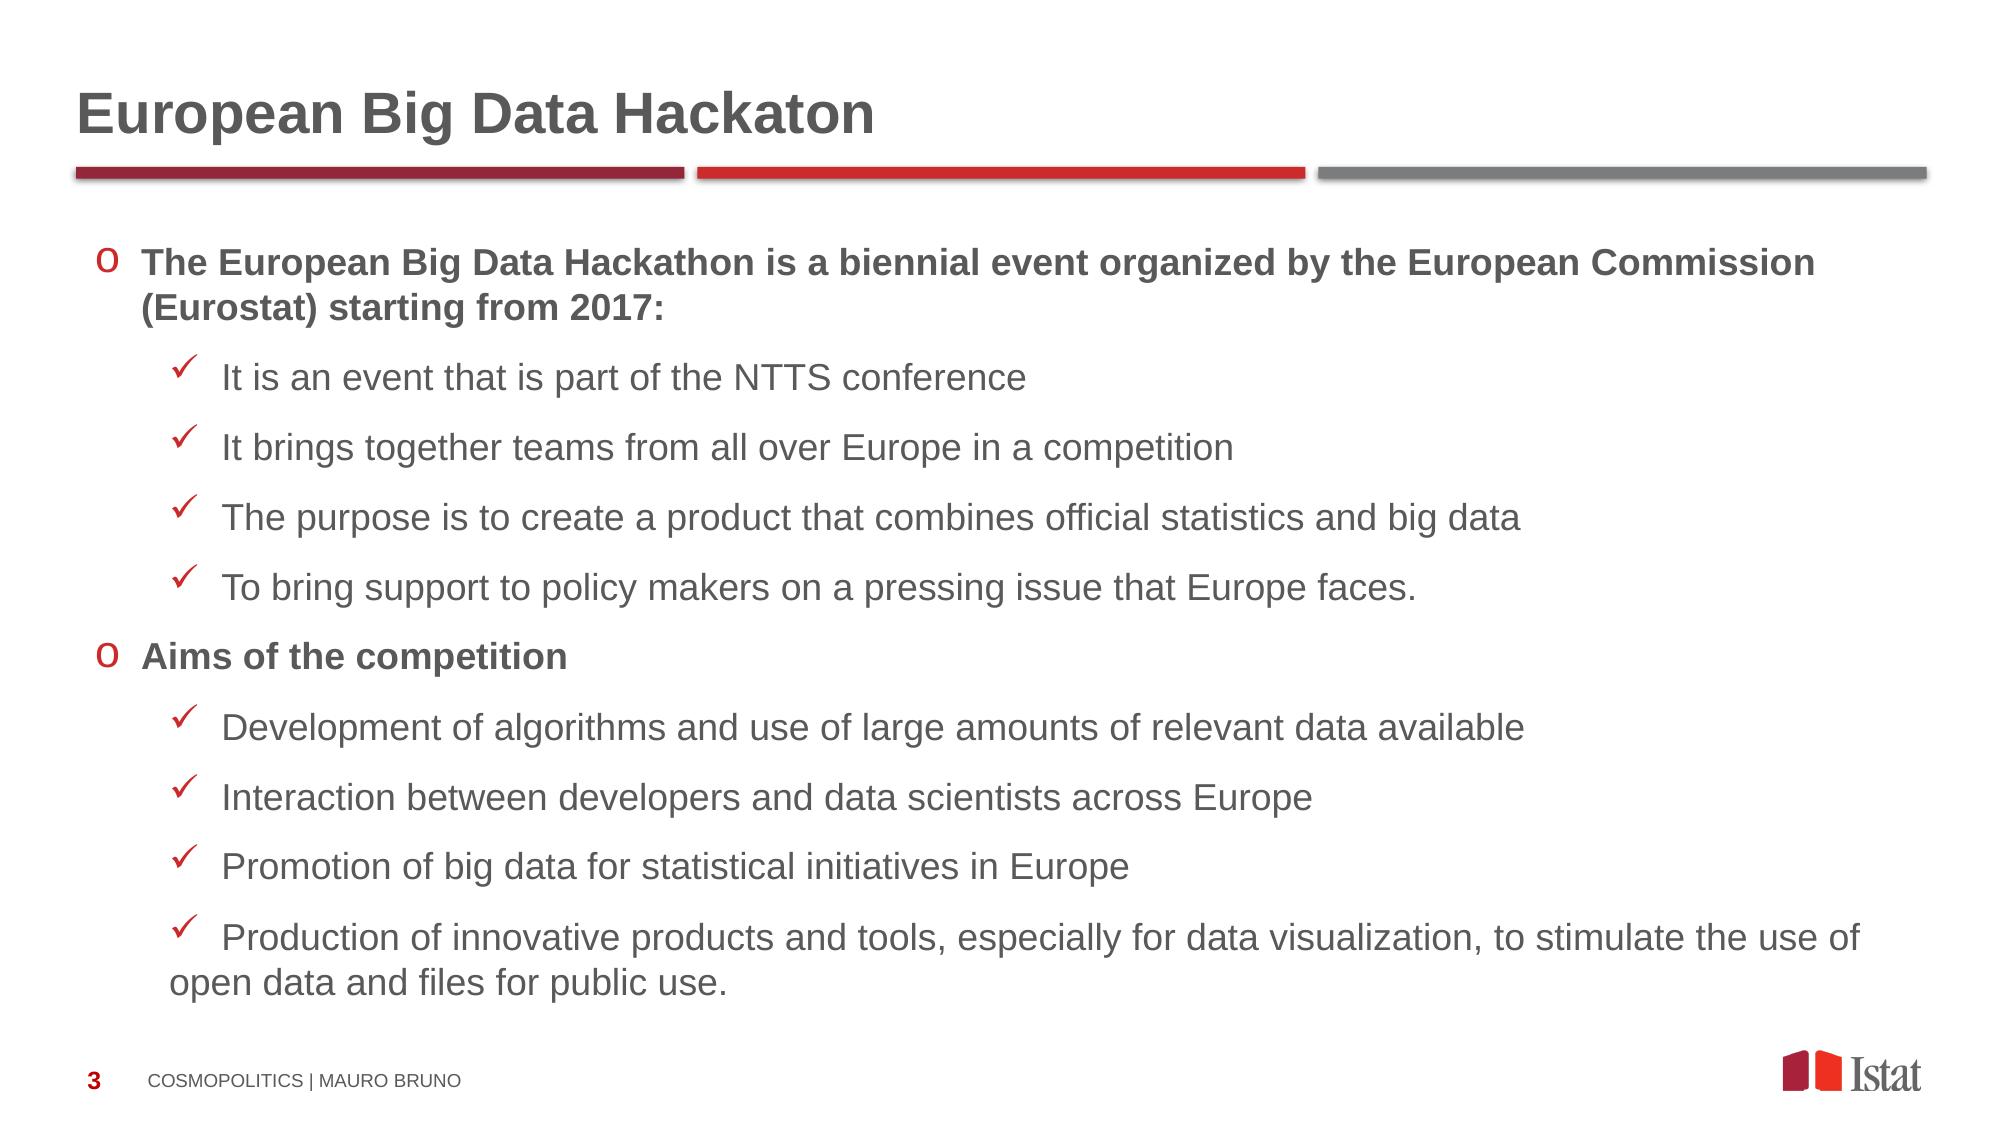

# European Big Data Hackaton
The European Big Data Hackathon is a biennial event organized by the European Commission (Eurostat) starting from 2017:
  It is an event that is part of the NTTS conference
  It brings together teams from all over Europe in a competition
  The purpose is to create a product that combines official statistics and big data
  To bring support to policy makers on a pressing issue that Europe faces.
Aims of the competition
  Development of algorithms and use of large amounts of relevant data available
  Interaction between developers and data scientists across Europe
  Promotion of big data for statistical initiatives in Europe
  Production of innovative products and tools, especially for data visualization, to stimulate the use of open data and files for public use.

COSMOPOLITICS | MAURO BRUNO
3